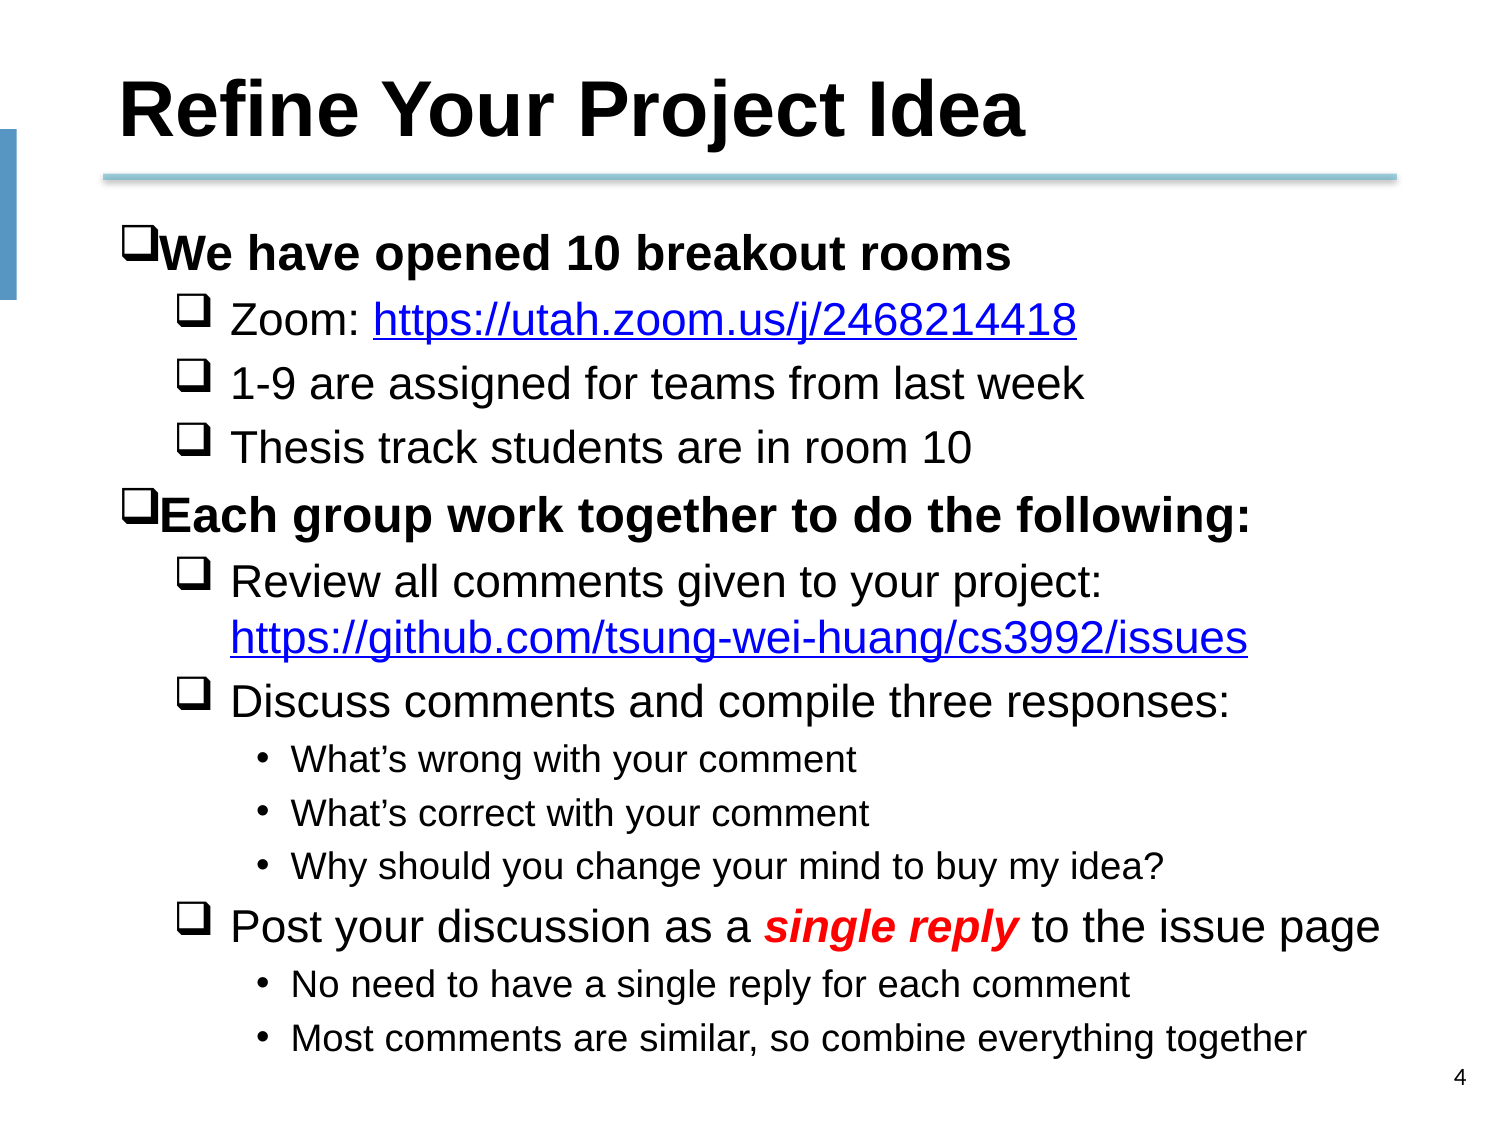

# Refine Your Project Idea
We have opened 10 breakout rooms
Zoom: https://utah.zoom.us/j/2468214418
1-9 are assigned for teams from last week
Thesis track students are in room 10
Each group work together to do the following:
Review all comments given to your project: https://github.com/tsung-wei-huang/cs3992/issues
Discuss comments and compile three responses:
What’s wrong with your comment
What’s correct with your comment
Why should you change your mind to buy my idea?
Post your discussion as a single reply to the issue page
No need to have a single reply for each comment
Most comments are similar, so combine everything together
4